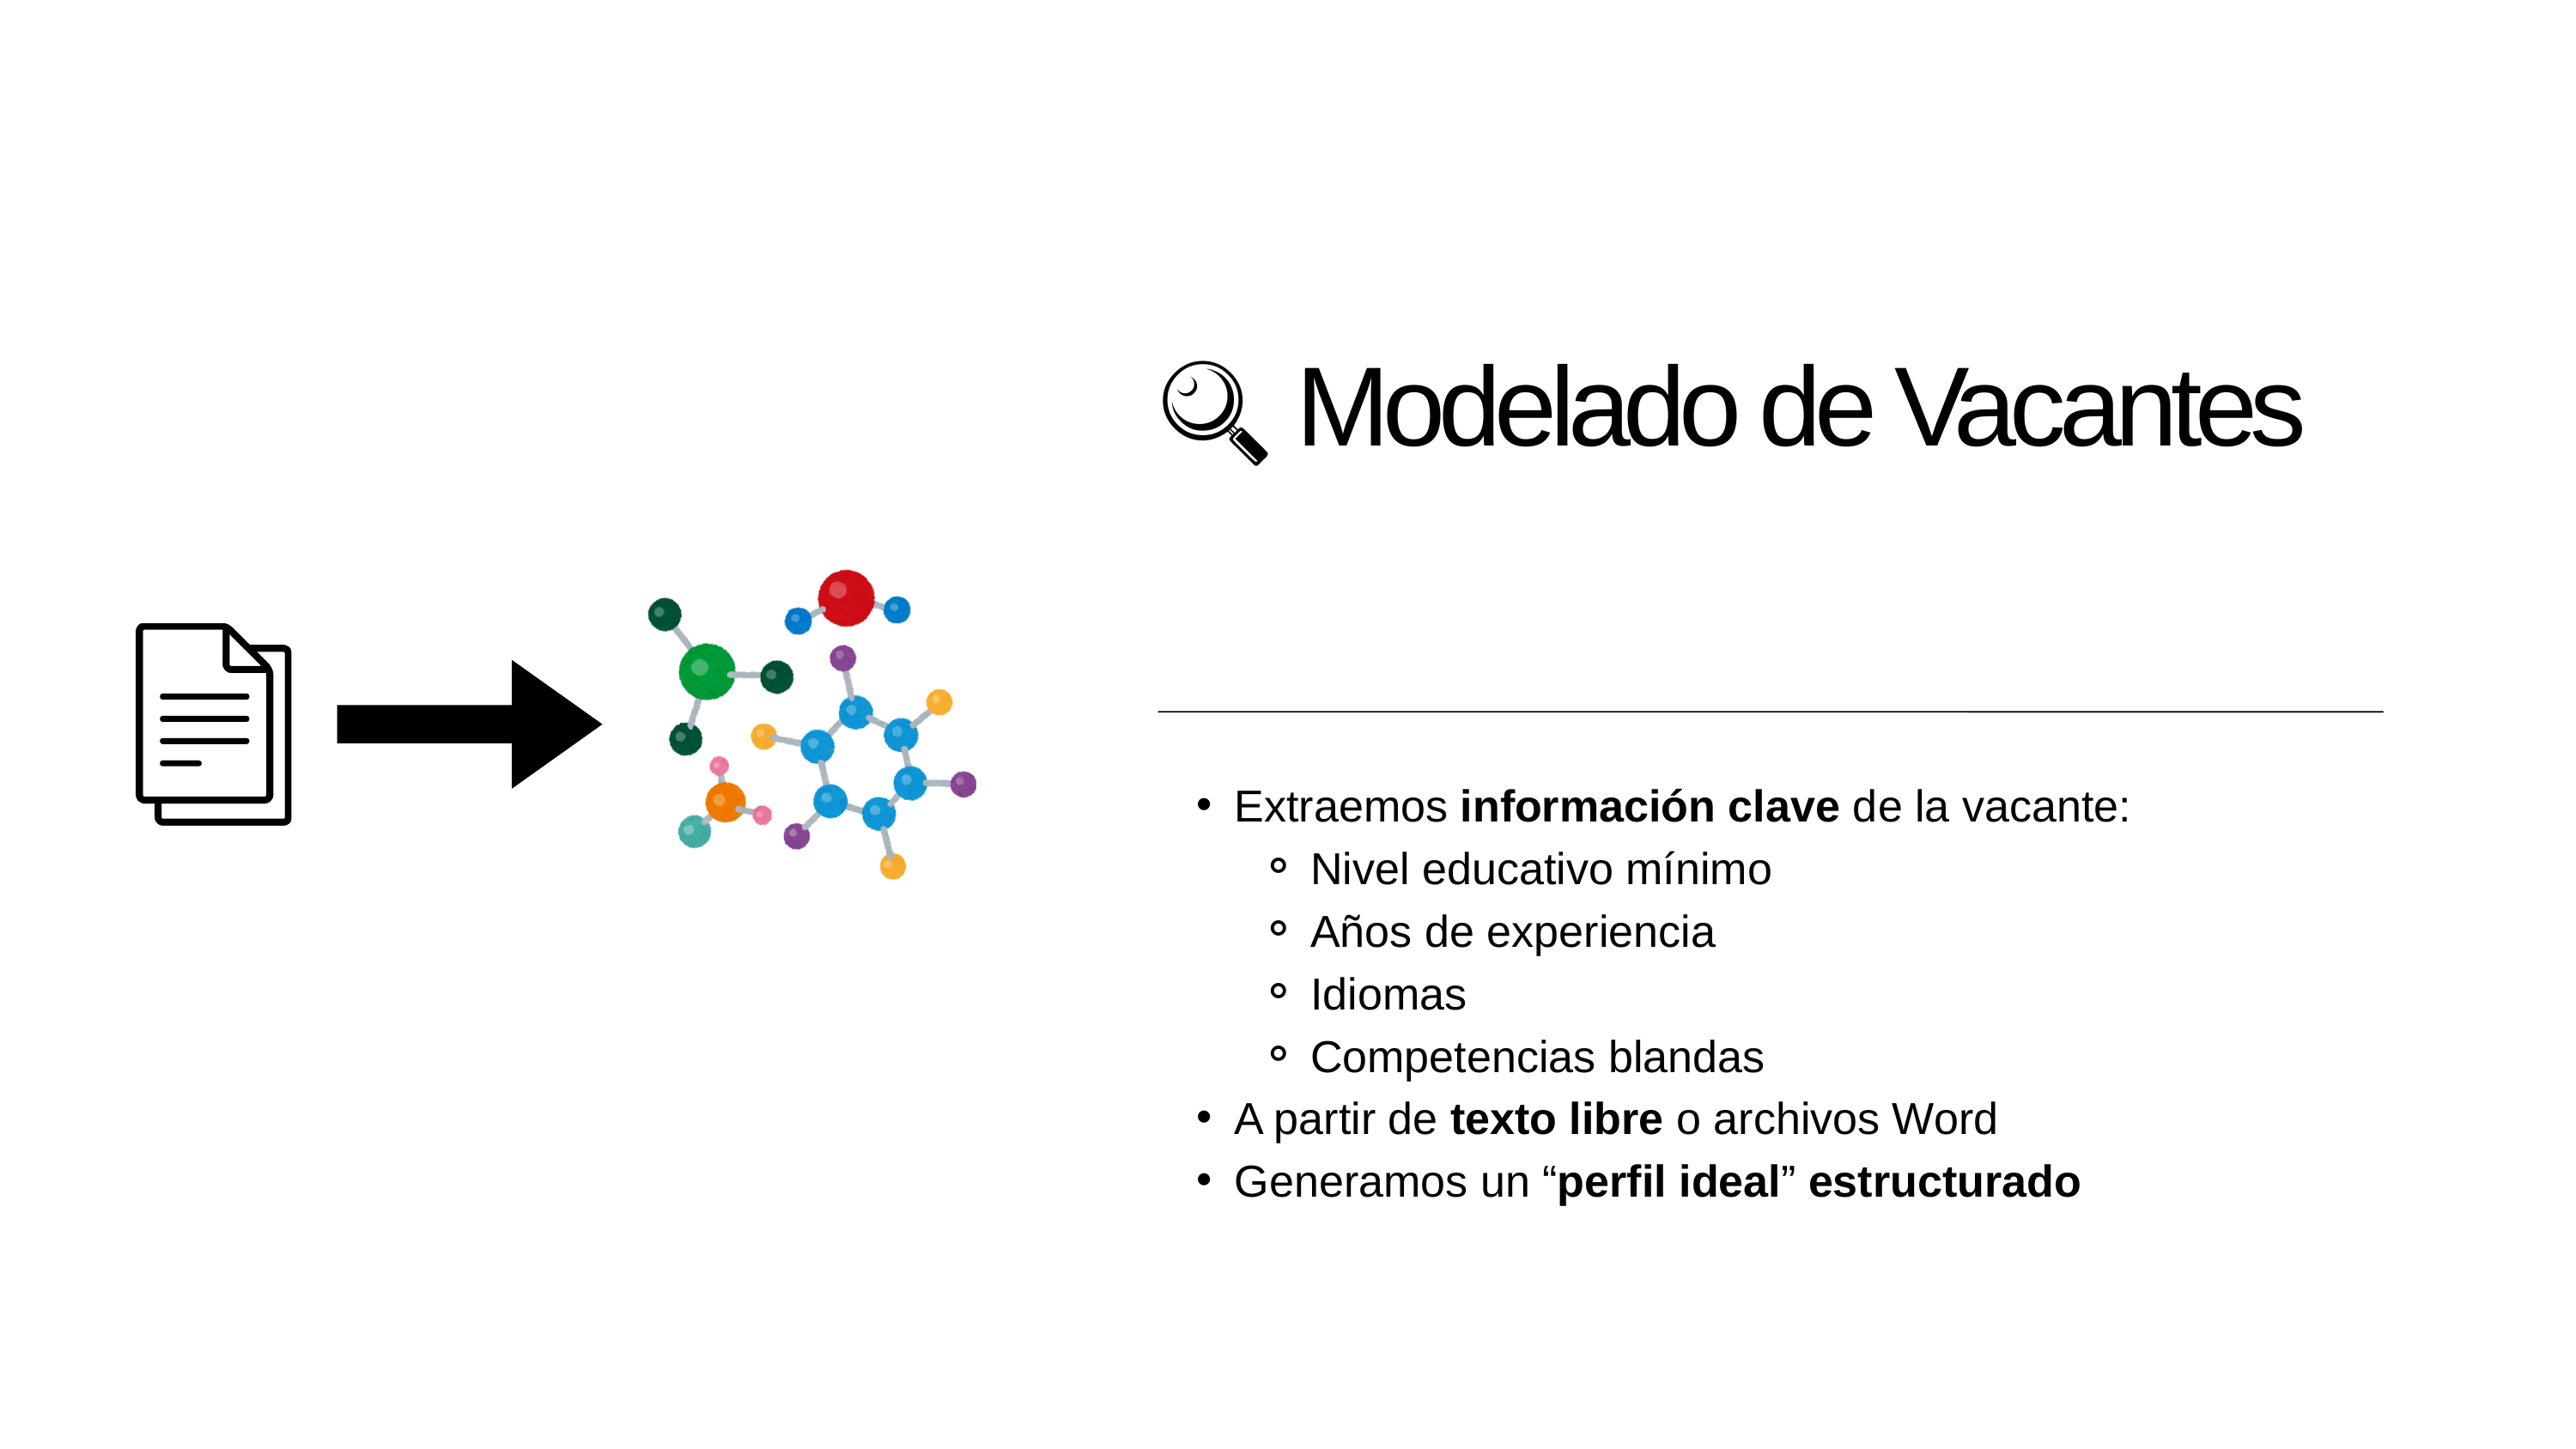

🔍 Modelado de Vacantes

Extraemos información clave de la vacante:
Nivel educativo mínimo
Años de experiencia
Idiomas
Competencias blandas
A partir de texto libre o archivos Word
Generamos un “perfil ideal” estructurado